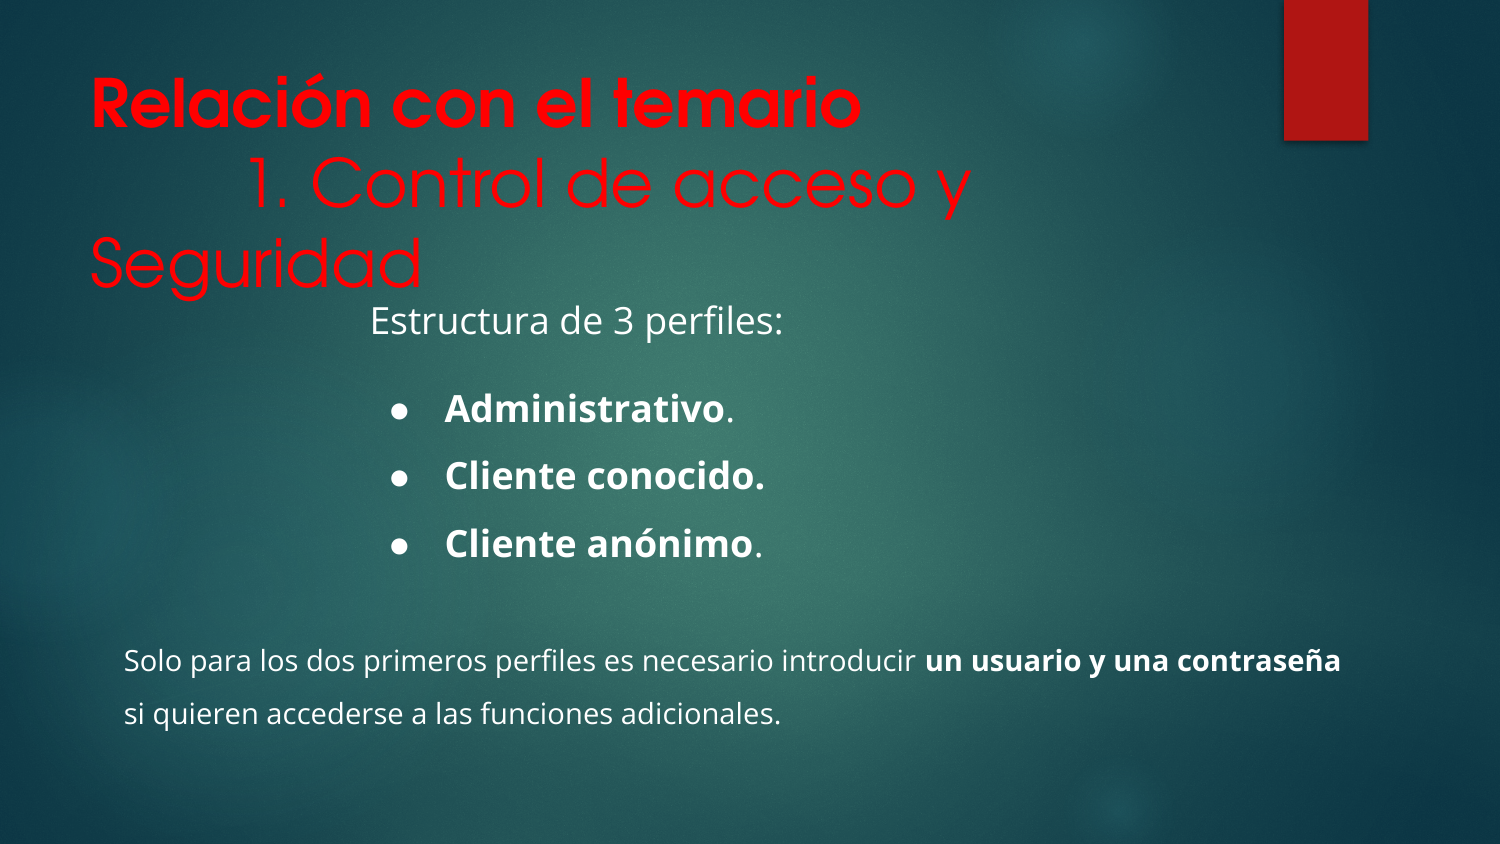

# Relación con el temario
	1. Control de acceso y Seguridad
Estructura de 3 perfiles:
Administrativo.
Cliente conocido.
Cliente anónimo.

Solo para los dos primeros perfiles es necesario introducir un usuario y una contraseña si quieren accederse a las funciones adicionales.